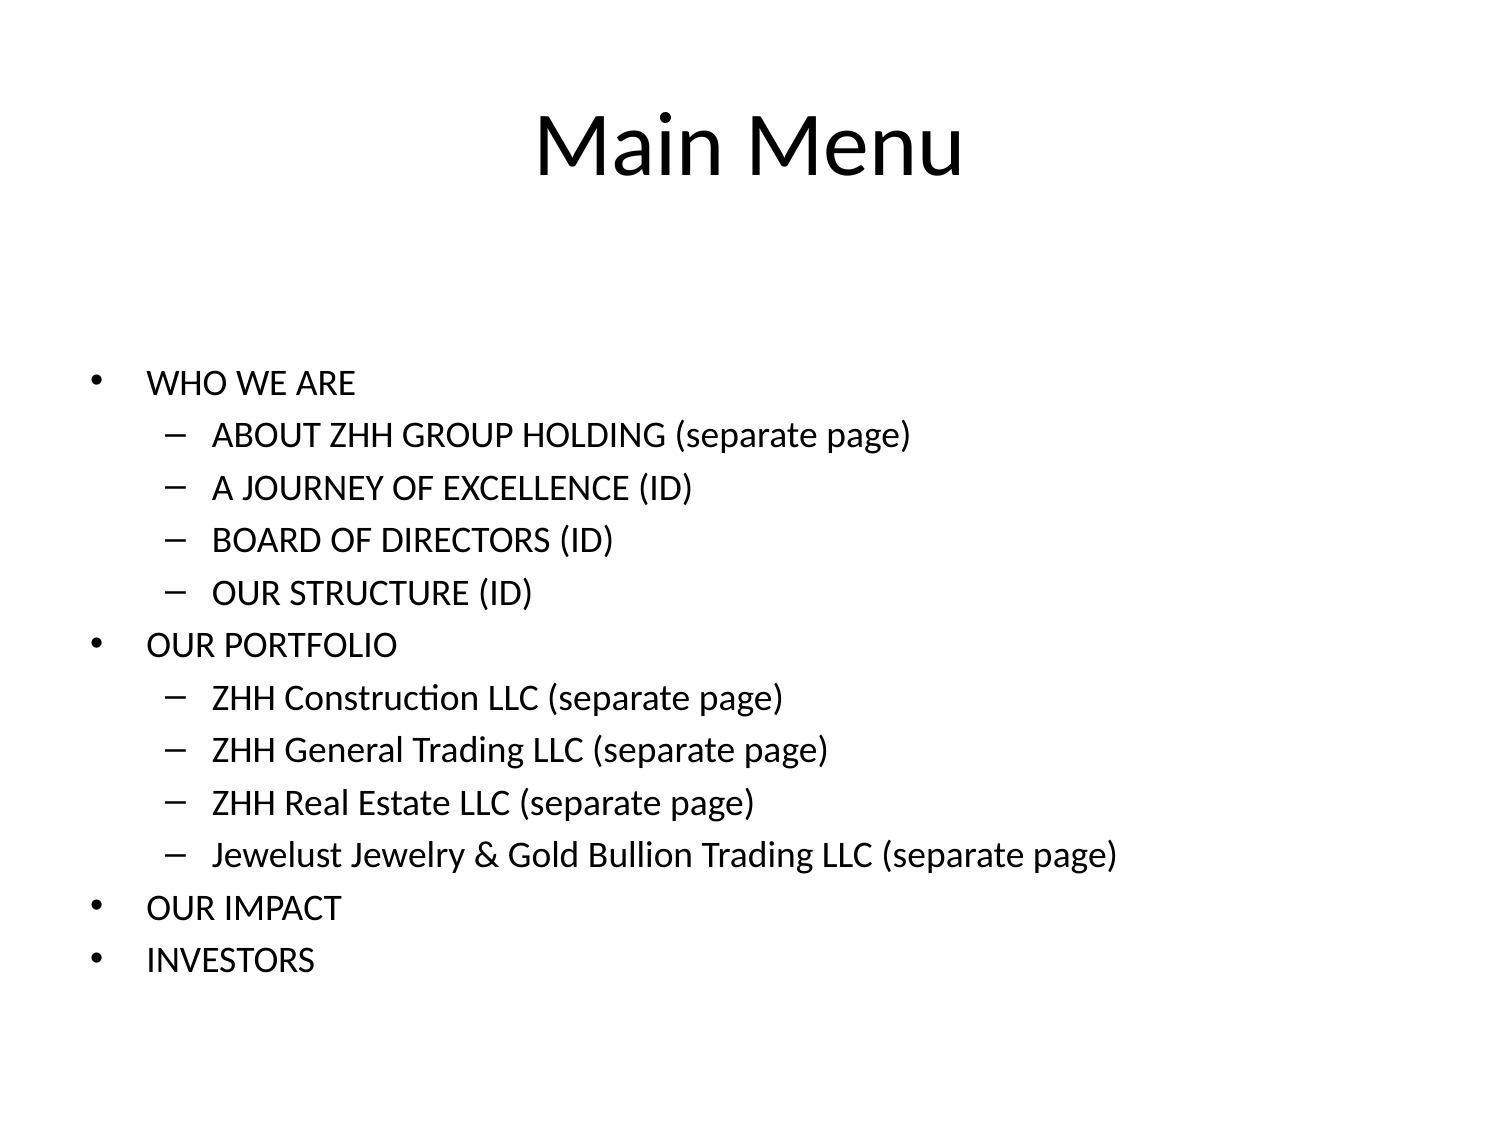

# Main Menu

WHO WE ARE
ABOUT ZHH GROUP HOLDING (separate page)
A JOURNEY OF EXCELLENCE (ID)
BOARD OF DIRECTORS (ID)
OUR STRUCTURE (ID)
OUR PORTFOLIO
ZHH Construction LLC (separate page)
ZHH General Trading LLC (separate page)
ZHH Real Estate LLC (separate page)
Jewelust Jewelry & Gold Bullion Trading LLC (separate page)
OUR IMPACT
INVESTORS